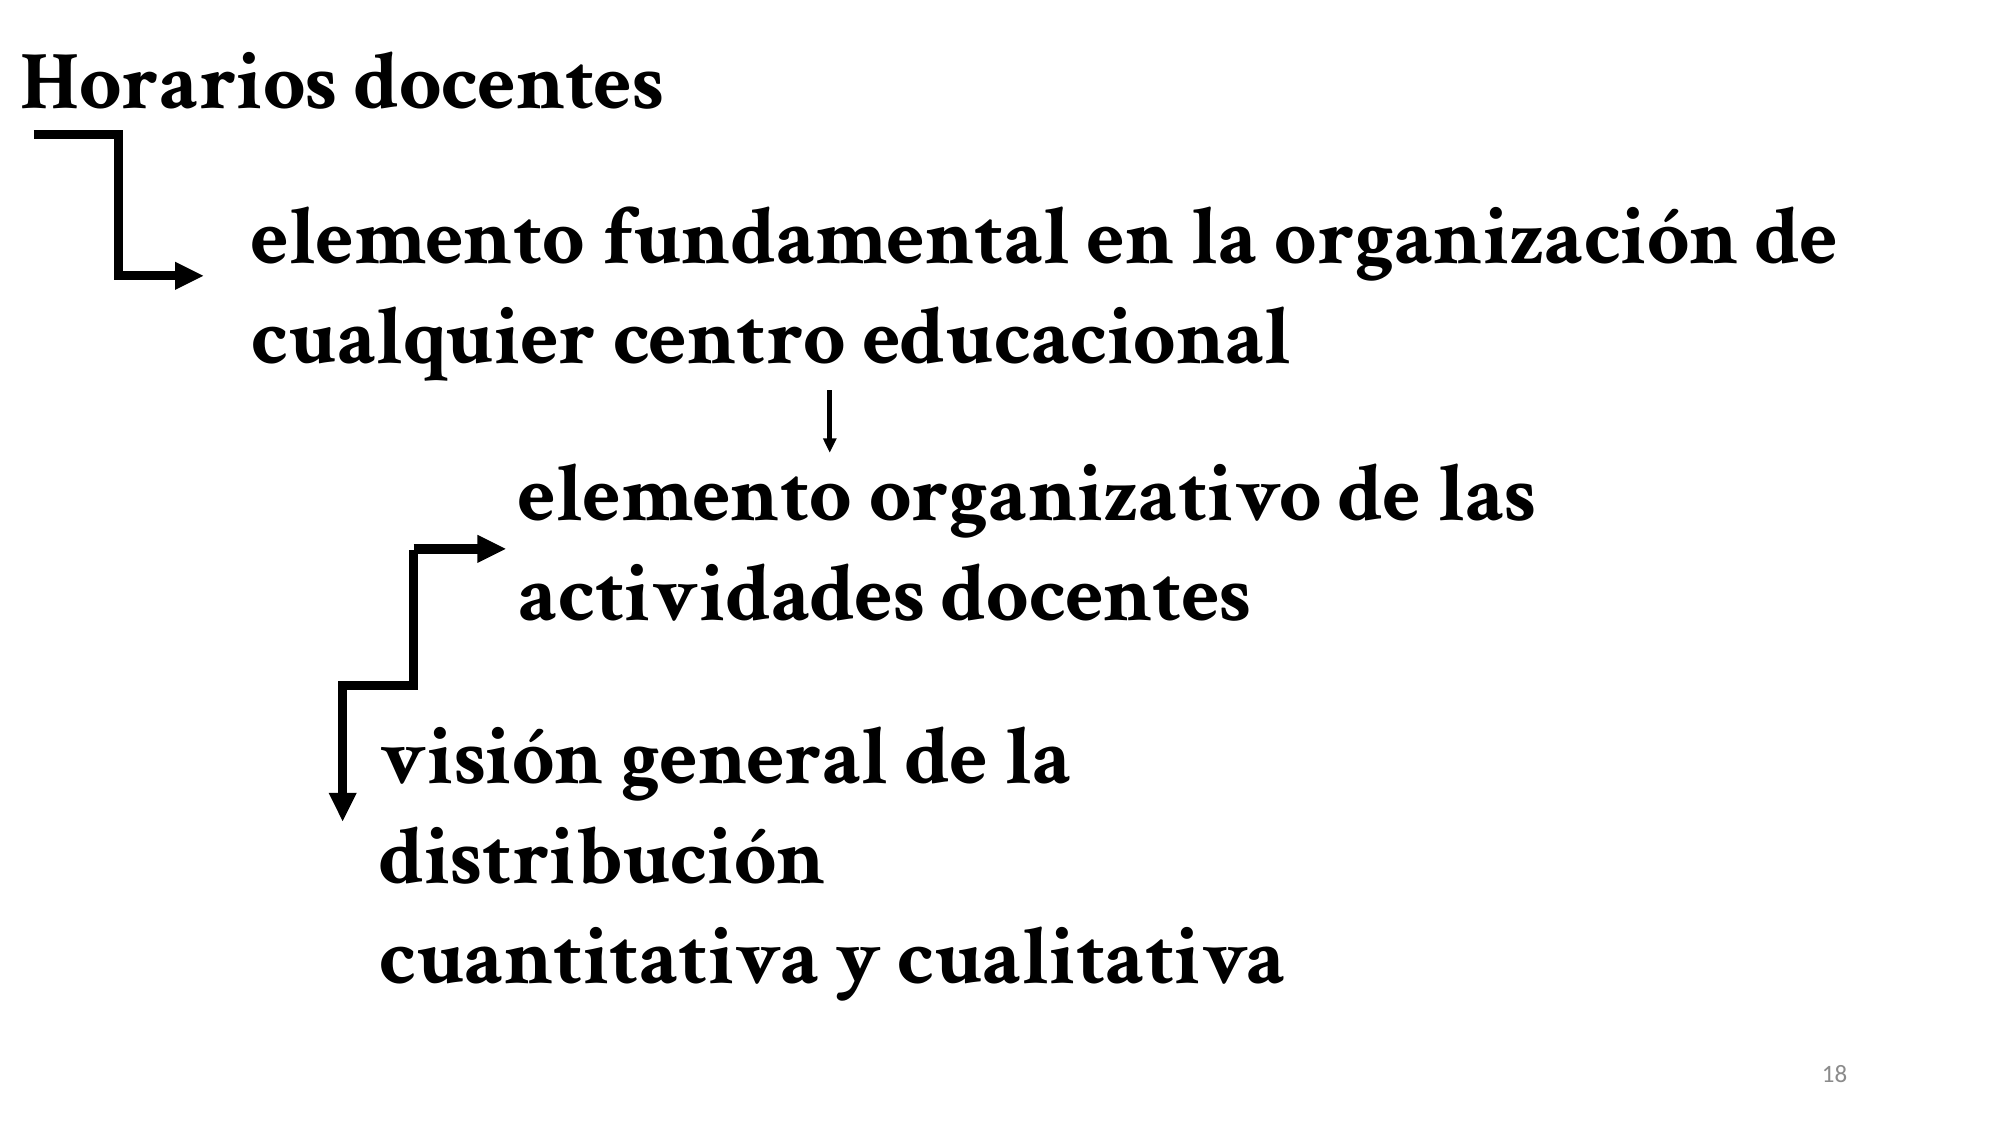

Horarios docentes
elemento fundamental en la organización de cualquier centro educacional
elemento organizativo de las
actividades docentes
visión general de la distribución
cuantitativa y cualitativa

18